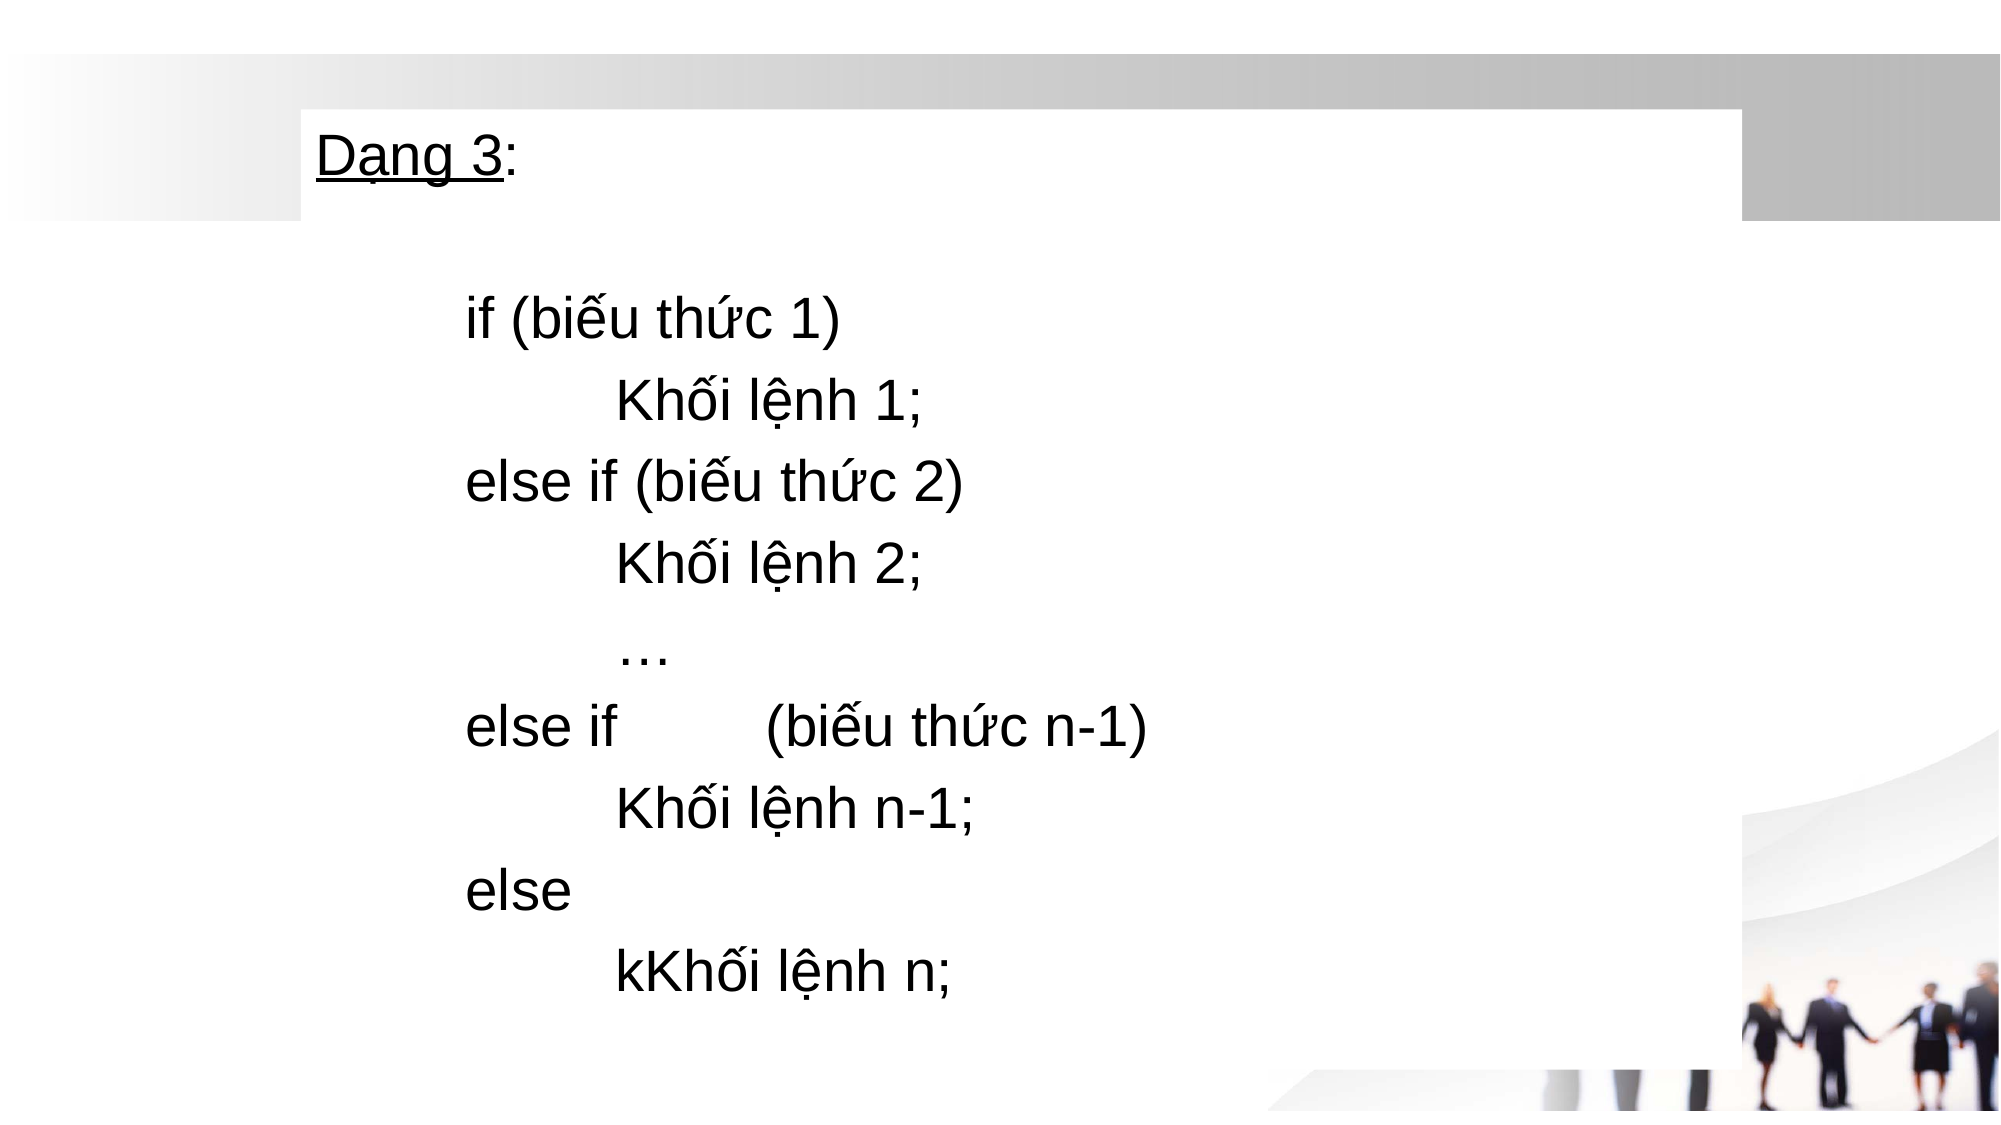

Dạng 3:

	if (biếu thức 1)
		Khối lệnh 1;
	else if (biếu thức 2)
		Khối lệnh 2;
		…
	else if 	(biếu thức n-1)
		Khối lệnh n-1;
	else
		kKhối lệnh n;